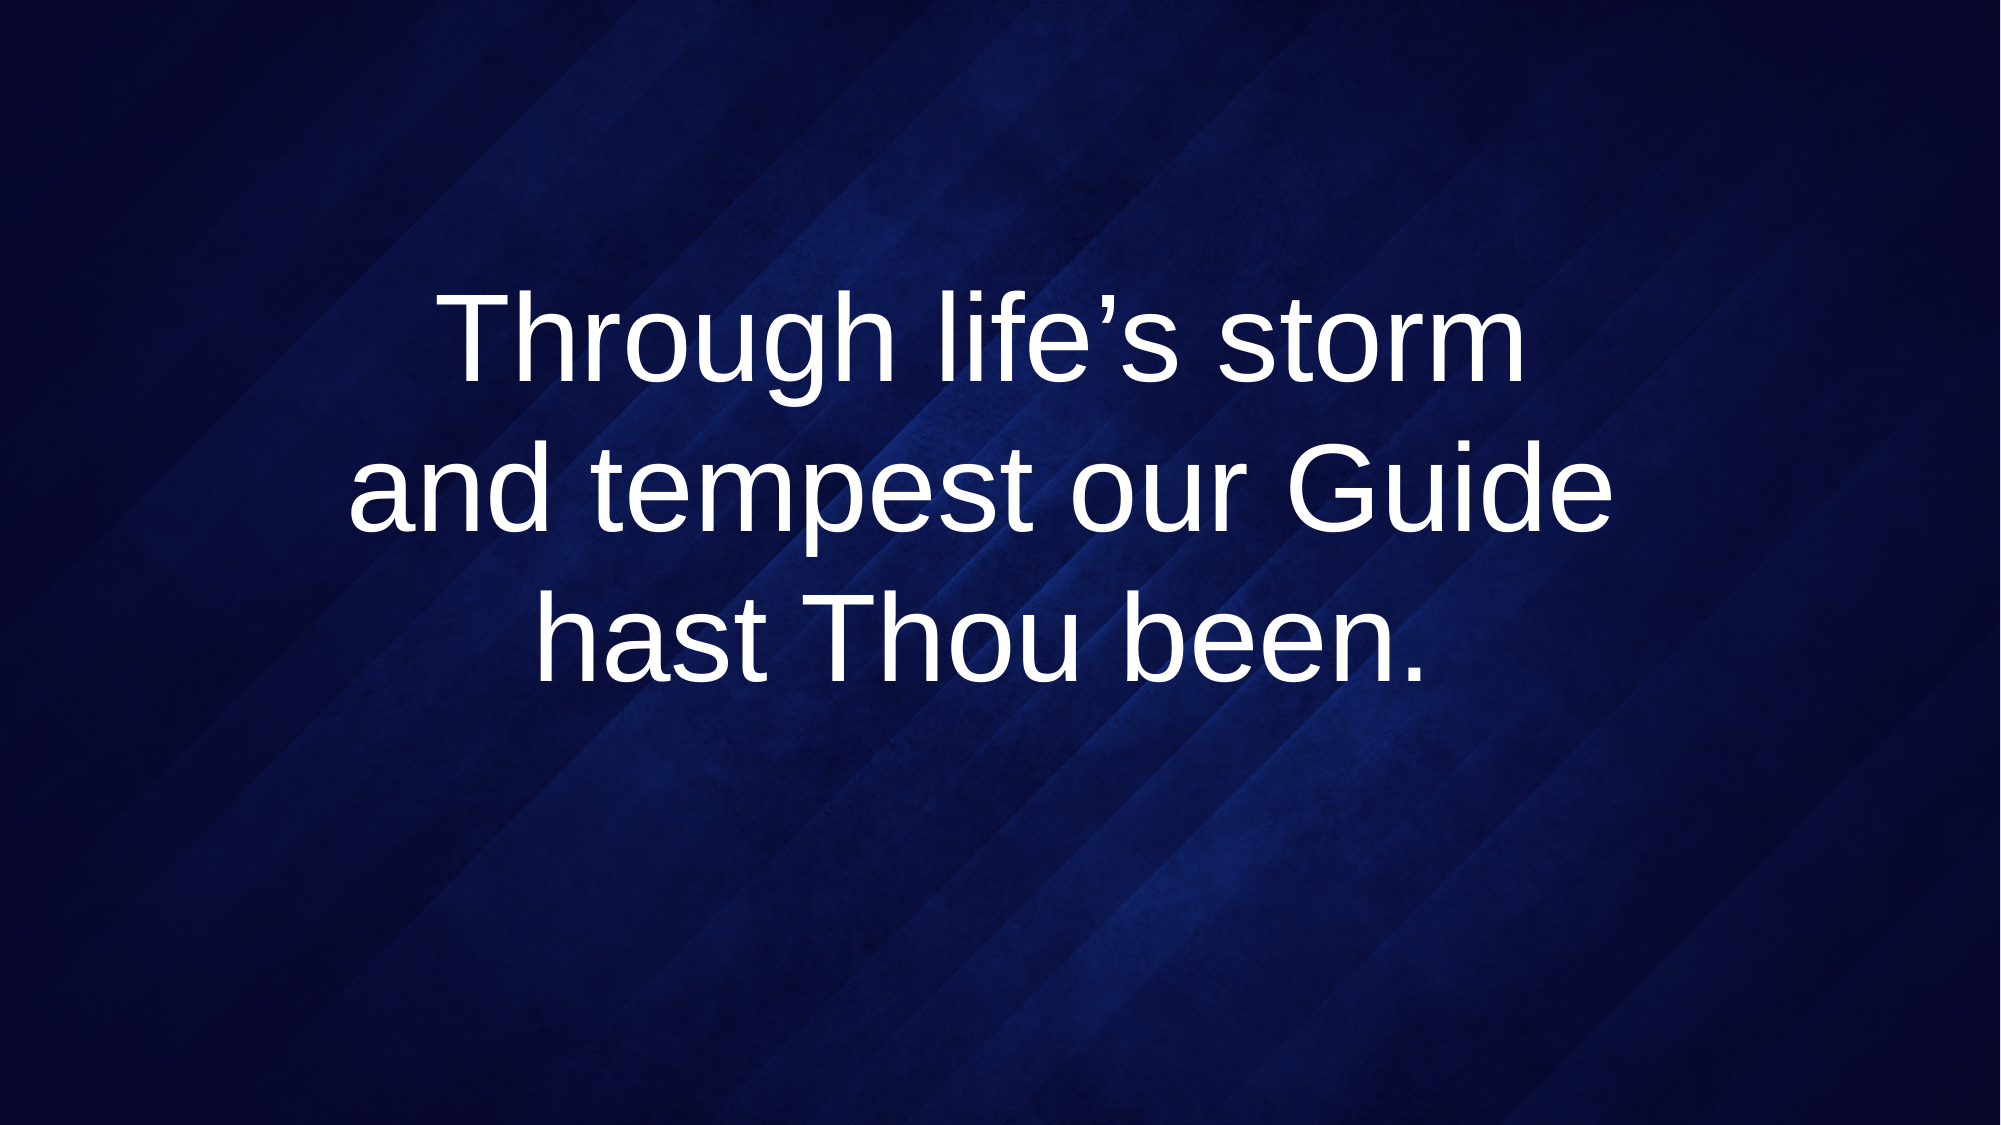

# Through life’s storm and tempest our Guide hast Thou been.